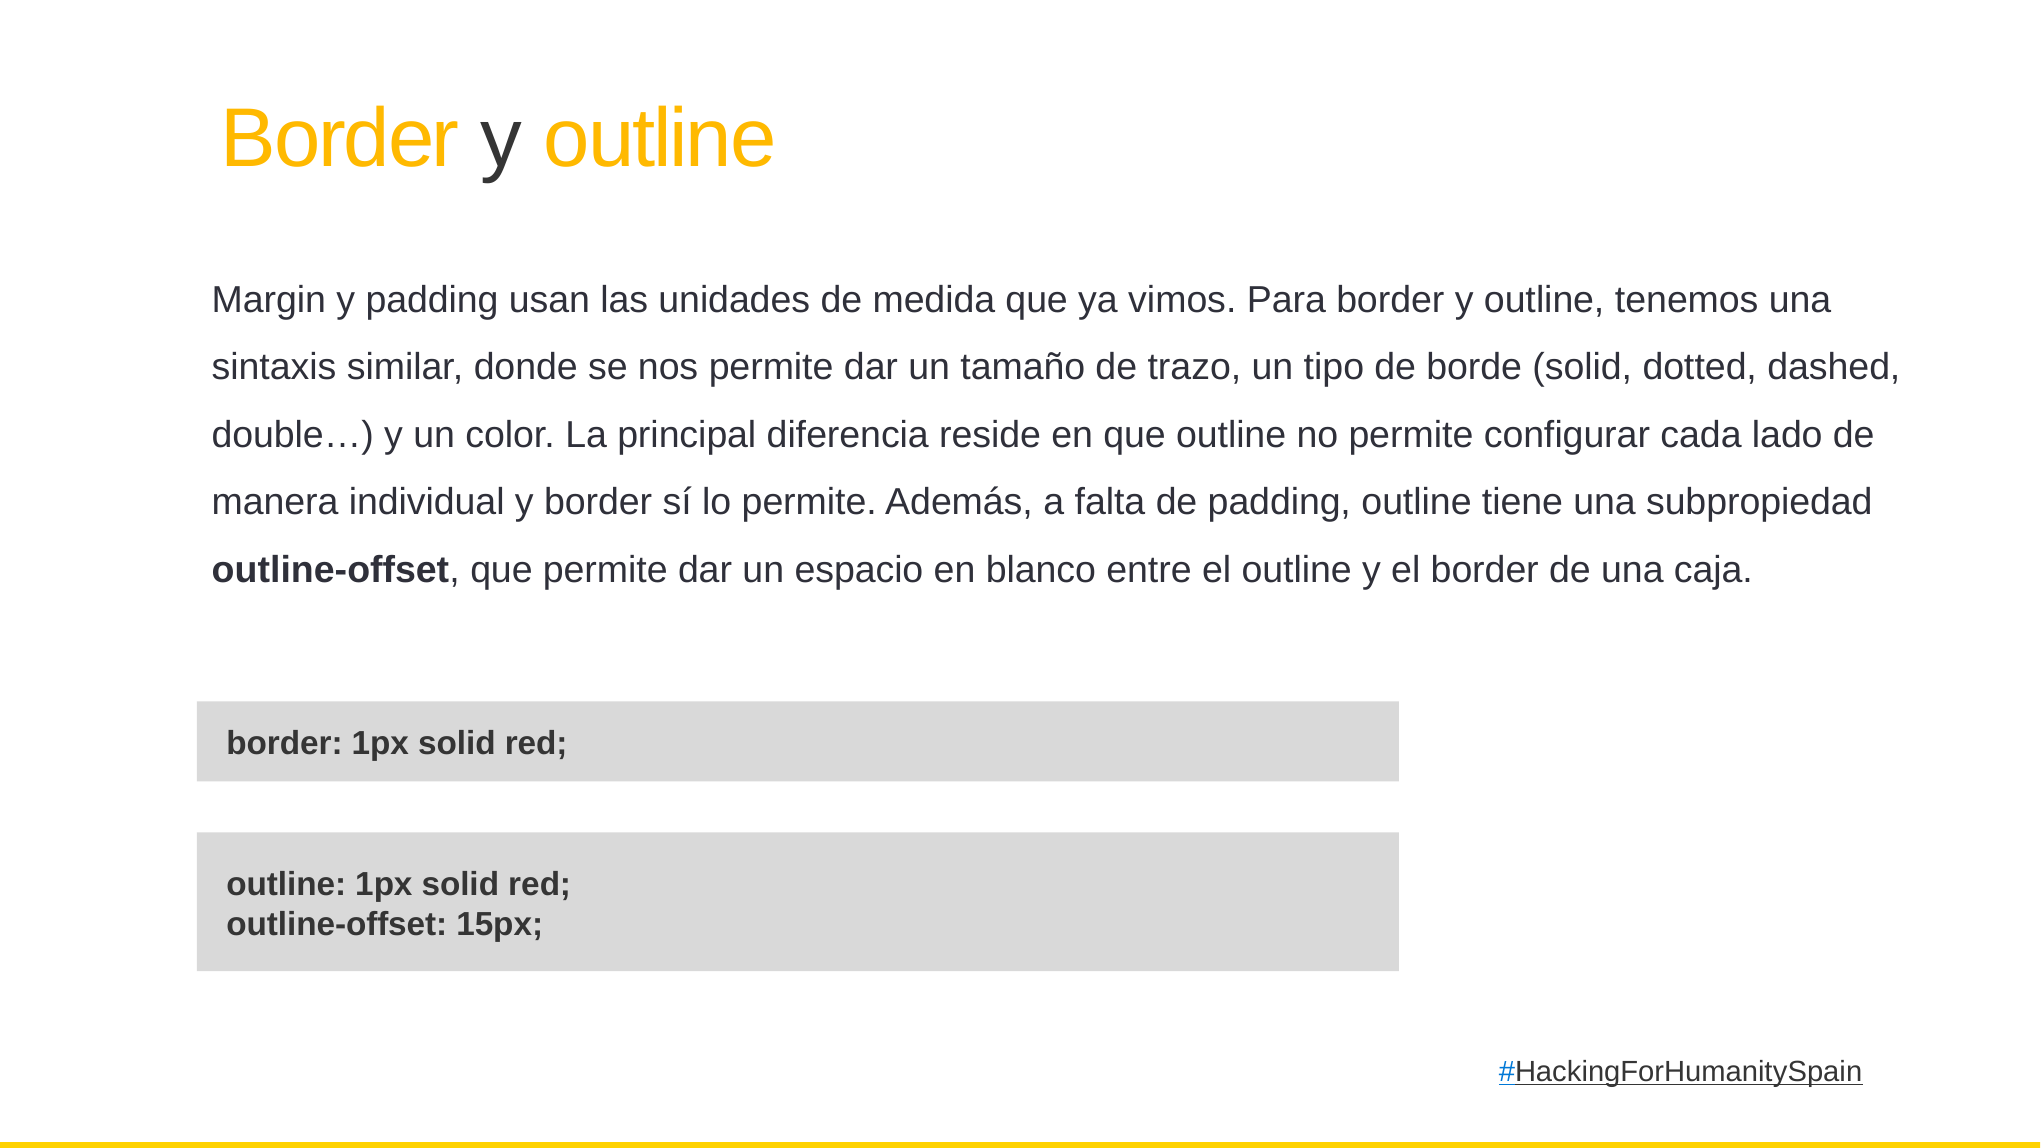

Border y outline
Margin y padding usan las unidades de medida que ya vimos. Para border y outline, tenemos una sintaxis similar, donde se nos permite dar un tamaño de trazo, un tipo de borde (solid, dotted, dashed, double…) y un color. La principal diferencia reside en que outline no permite configurar cada lado de manera individual y border sí lo permite. Además, a falta de padding, outline tiene una subpropiedad outline-offset, que permite dar un espacio en blanco entre el outline y el border de una caja.

border: 1px solid red;
outline: 1px solid red;
outline-offset: 15px;
#HackingForHumanitySpain